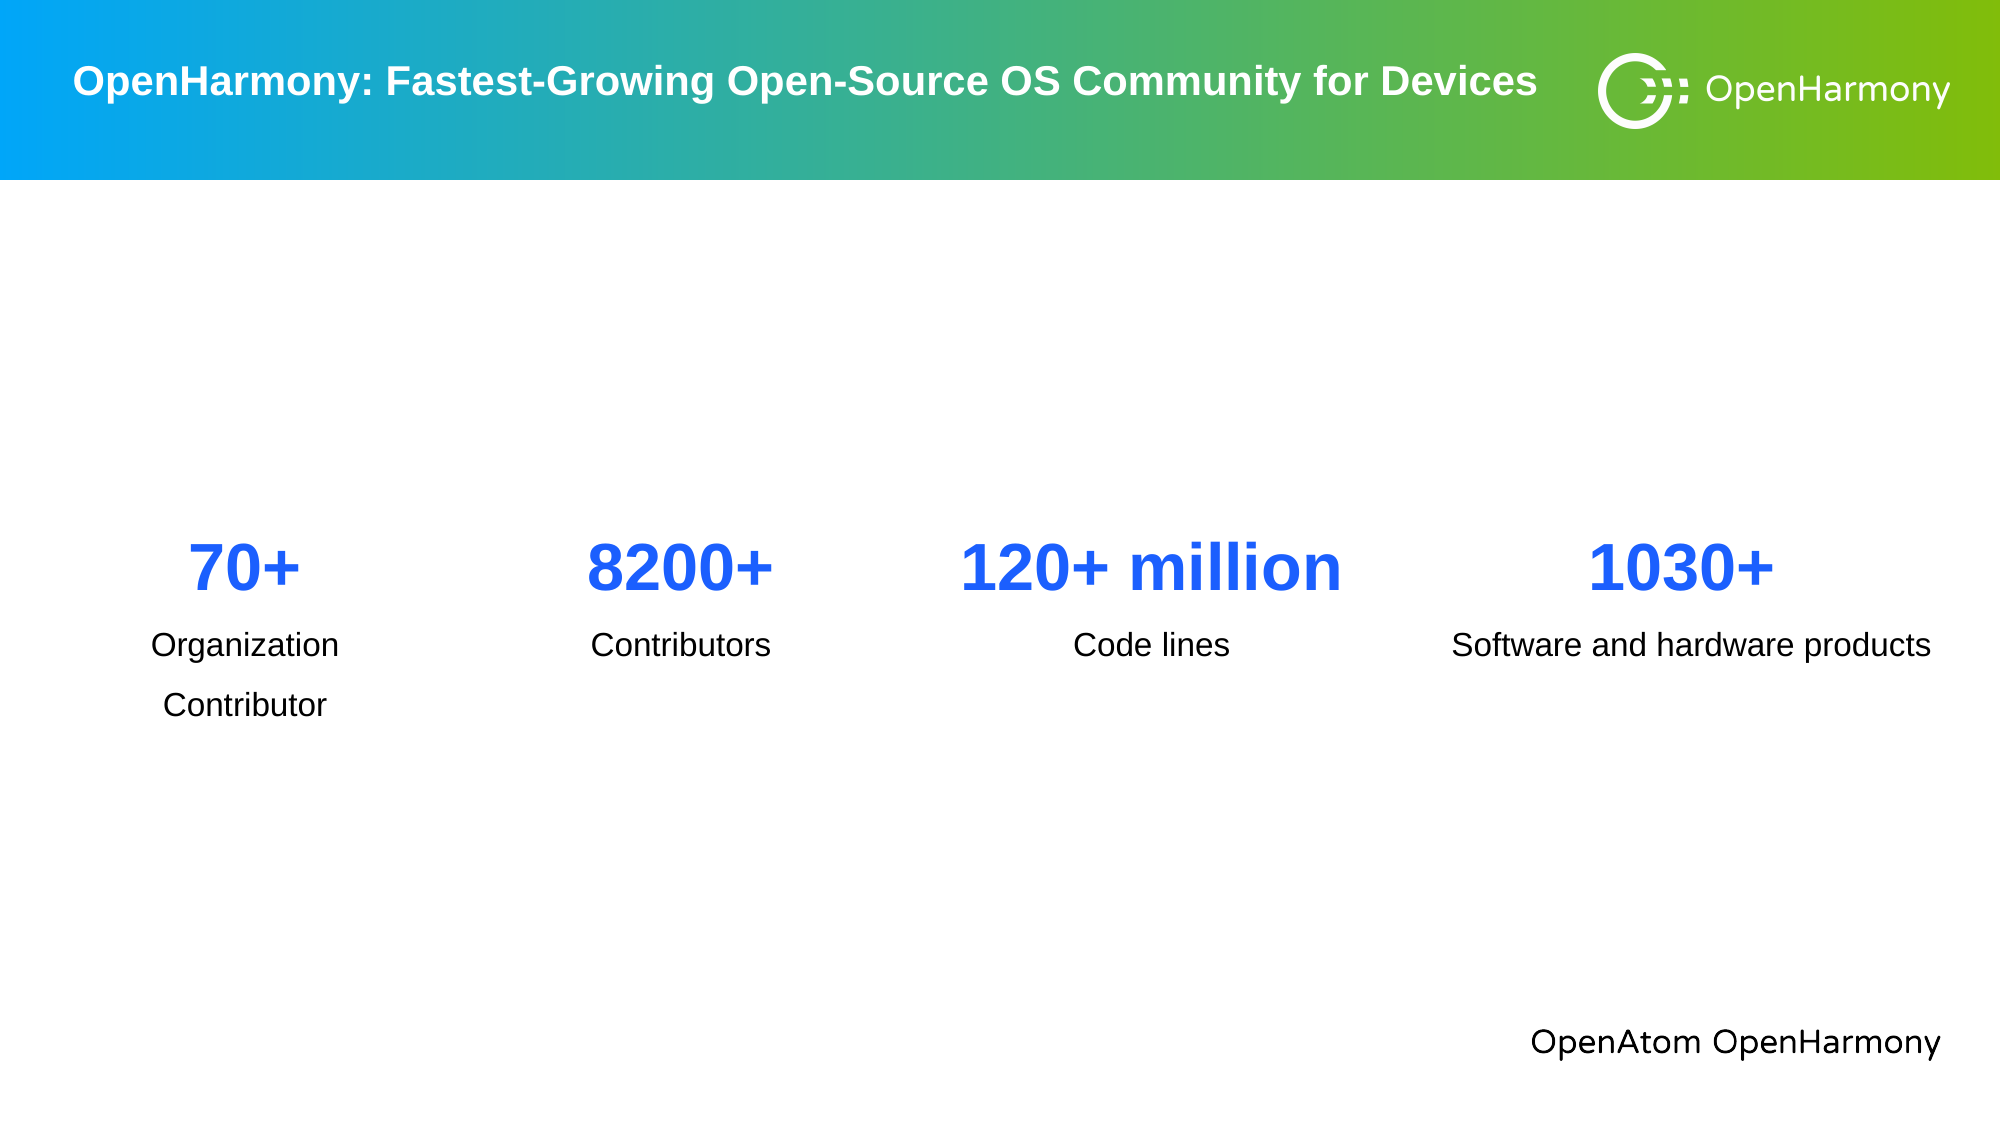

OpenHarmony: Fastest-Growing Open-Source OS Community for Devices
70+
Organization Contributor
8200+
Contributors
120+ million
Code lines
1030+
Software and hardware products